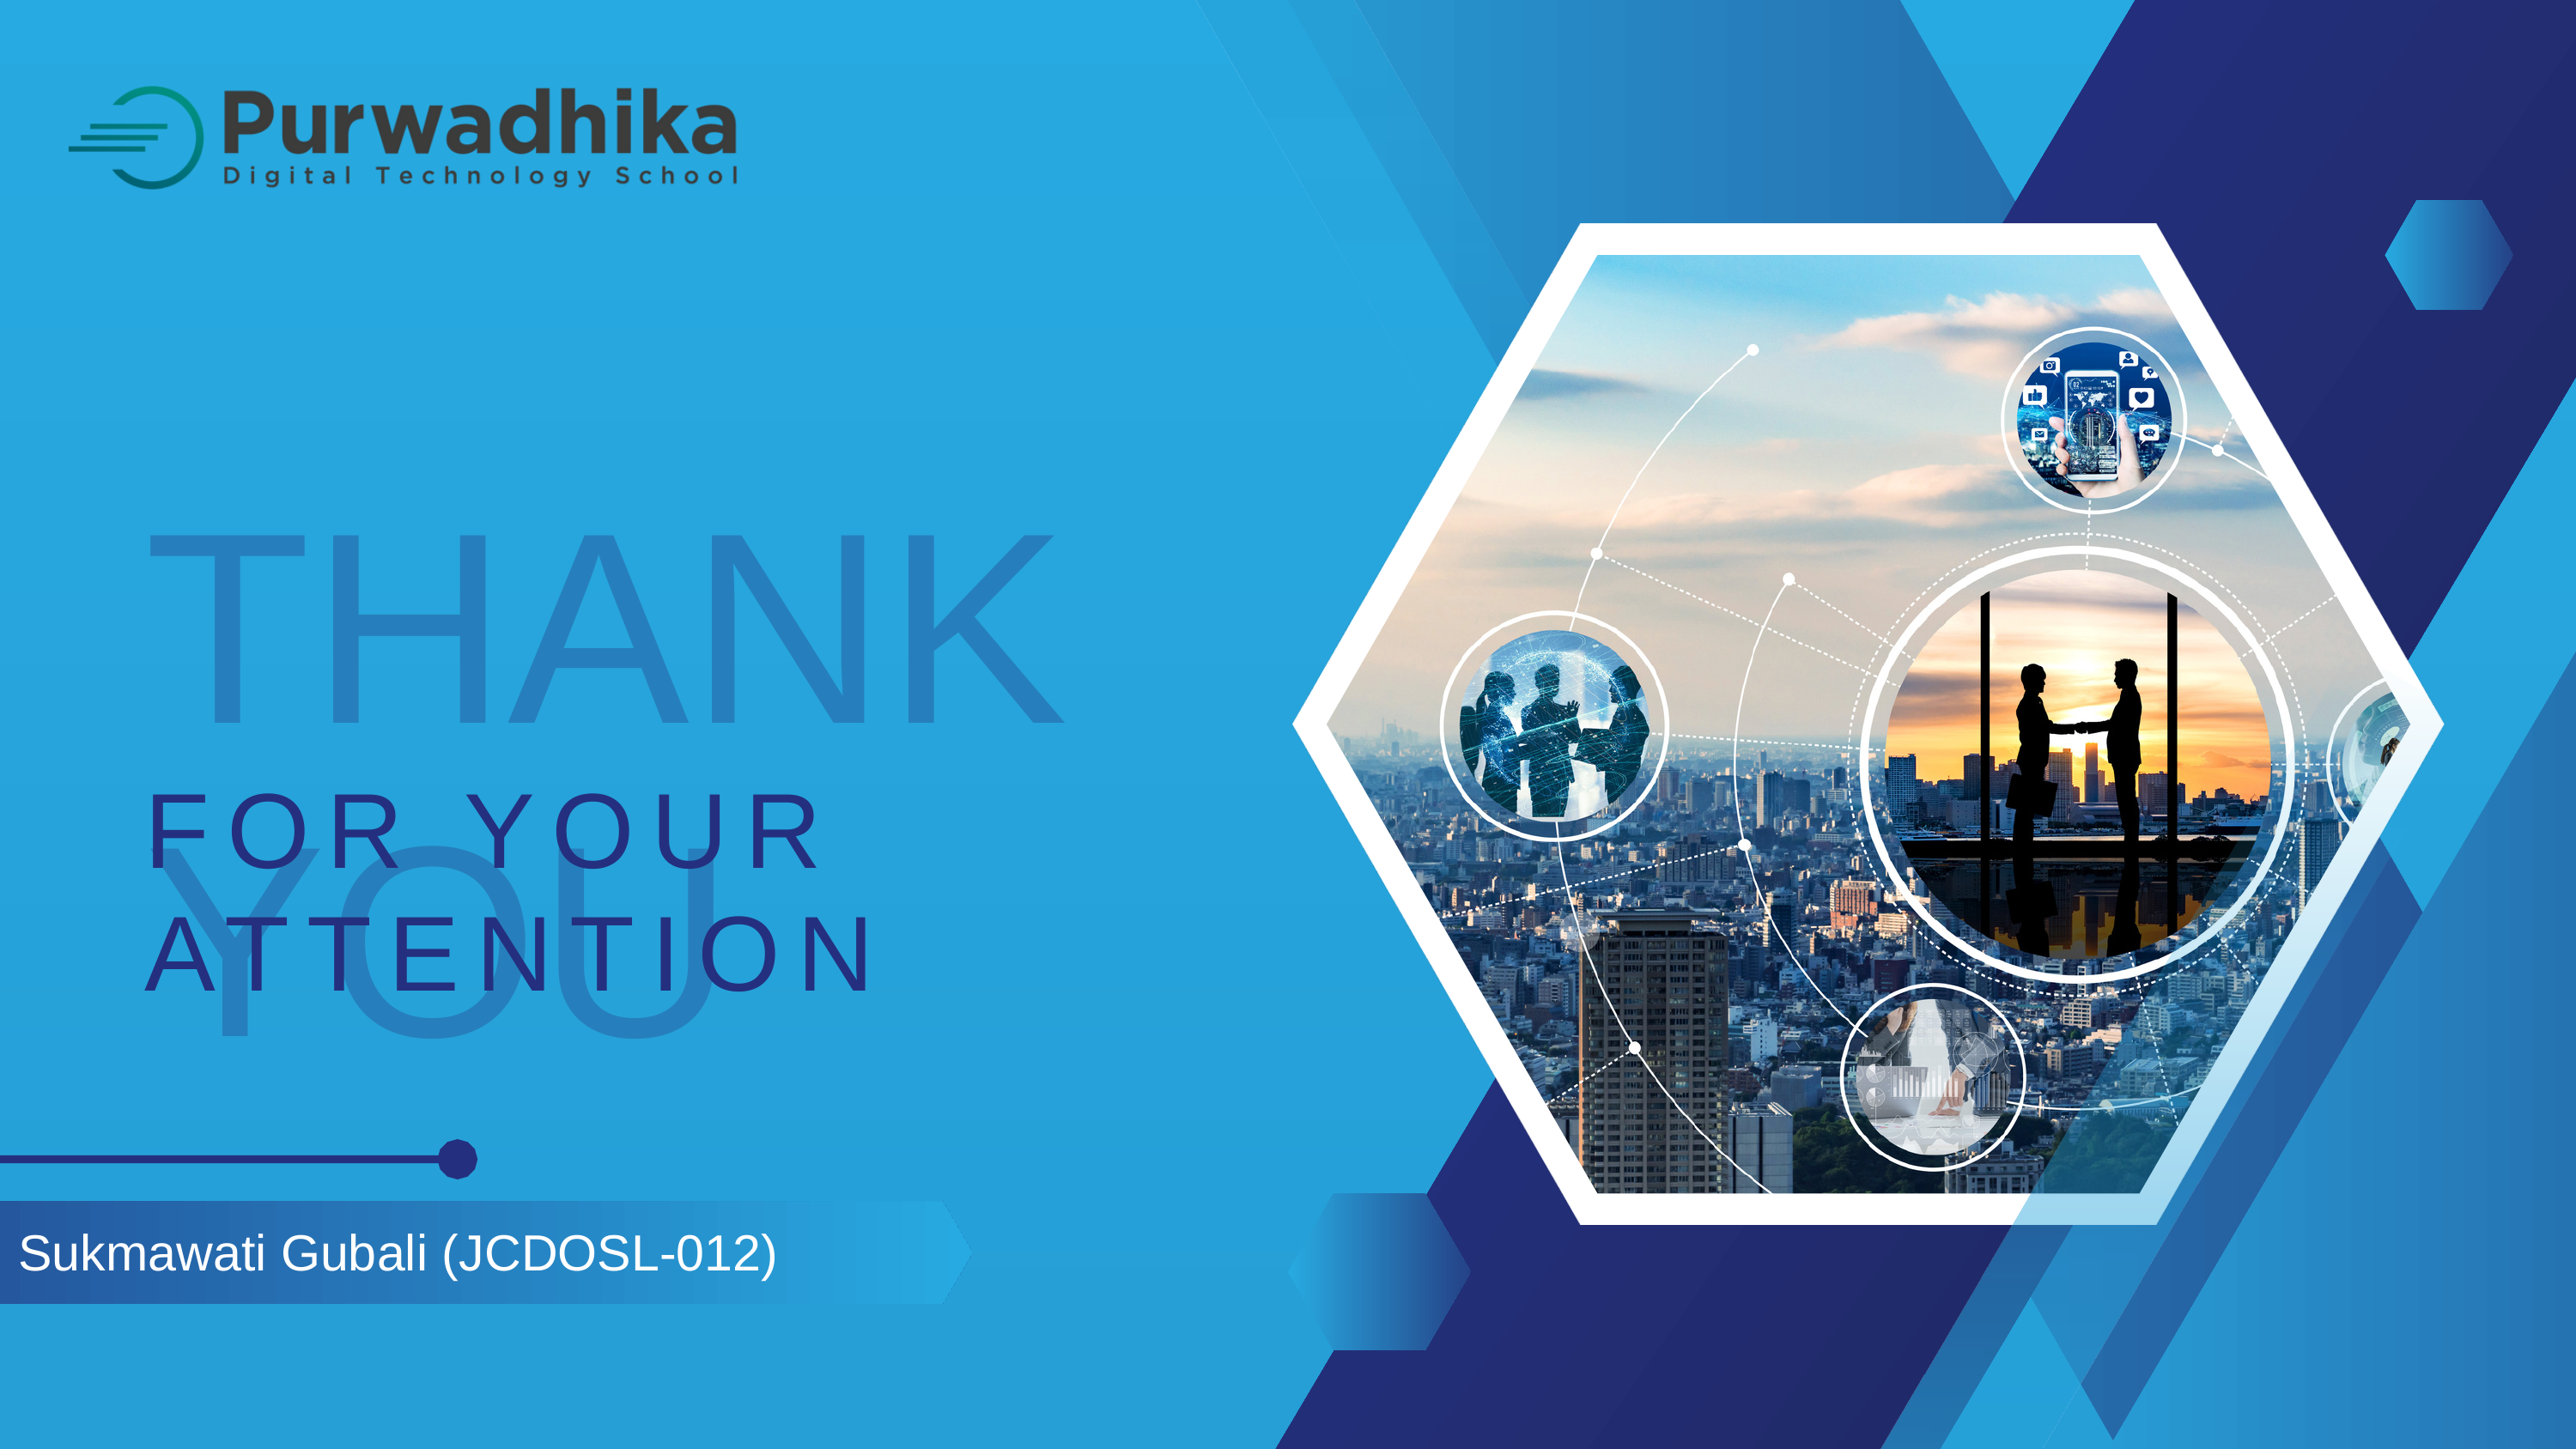

THANK YOU

FOR YOUR ATTENTION

Sukmawati Gubali (JCDOSL-012)